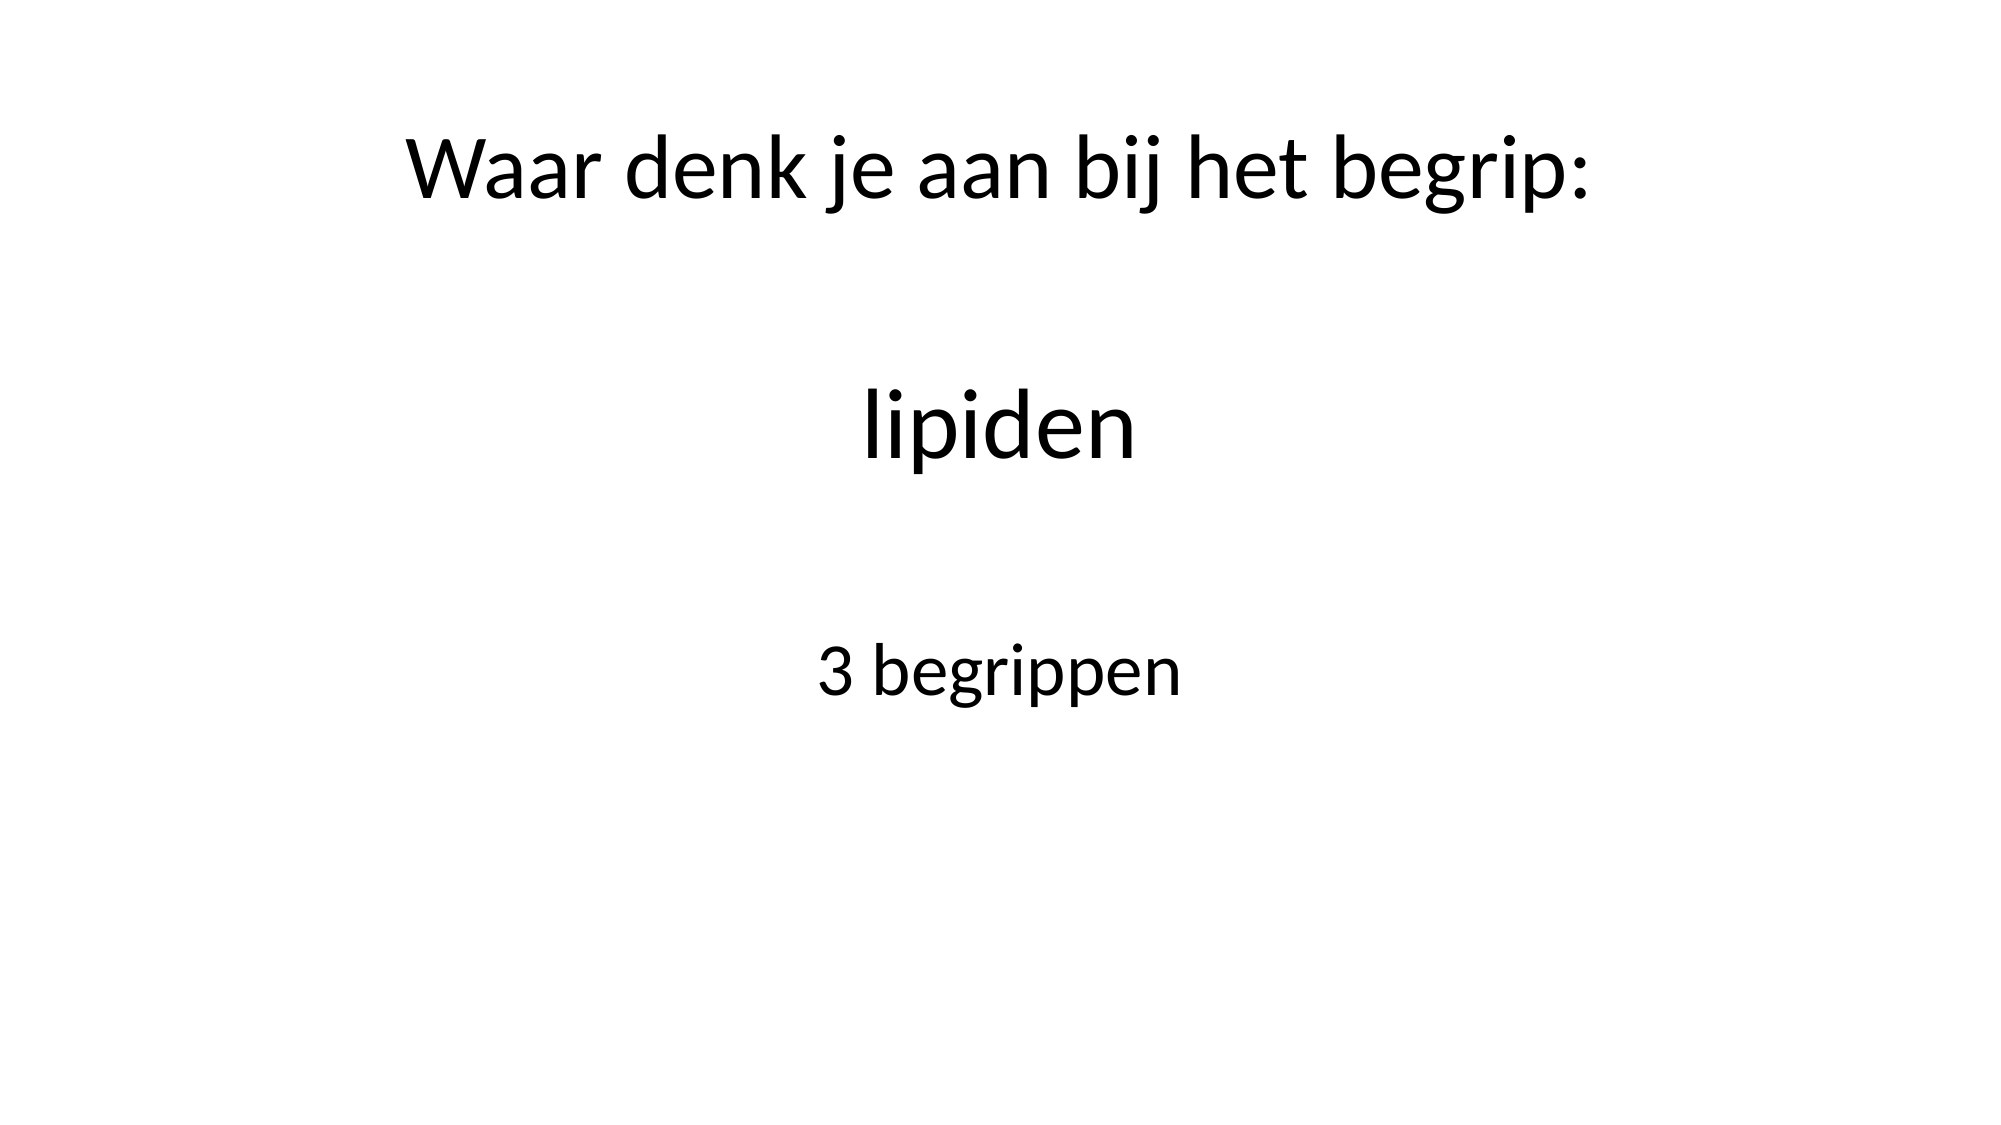

Waar denk je aan bij het begrip:

lipiden

3 begrippen